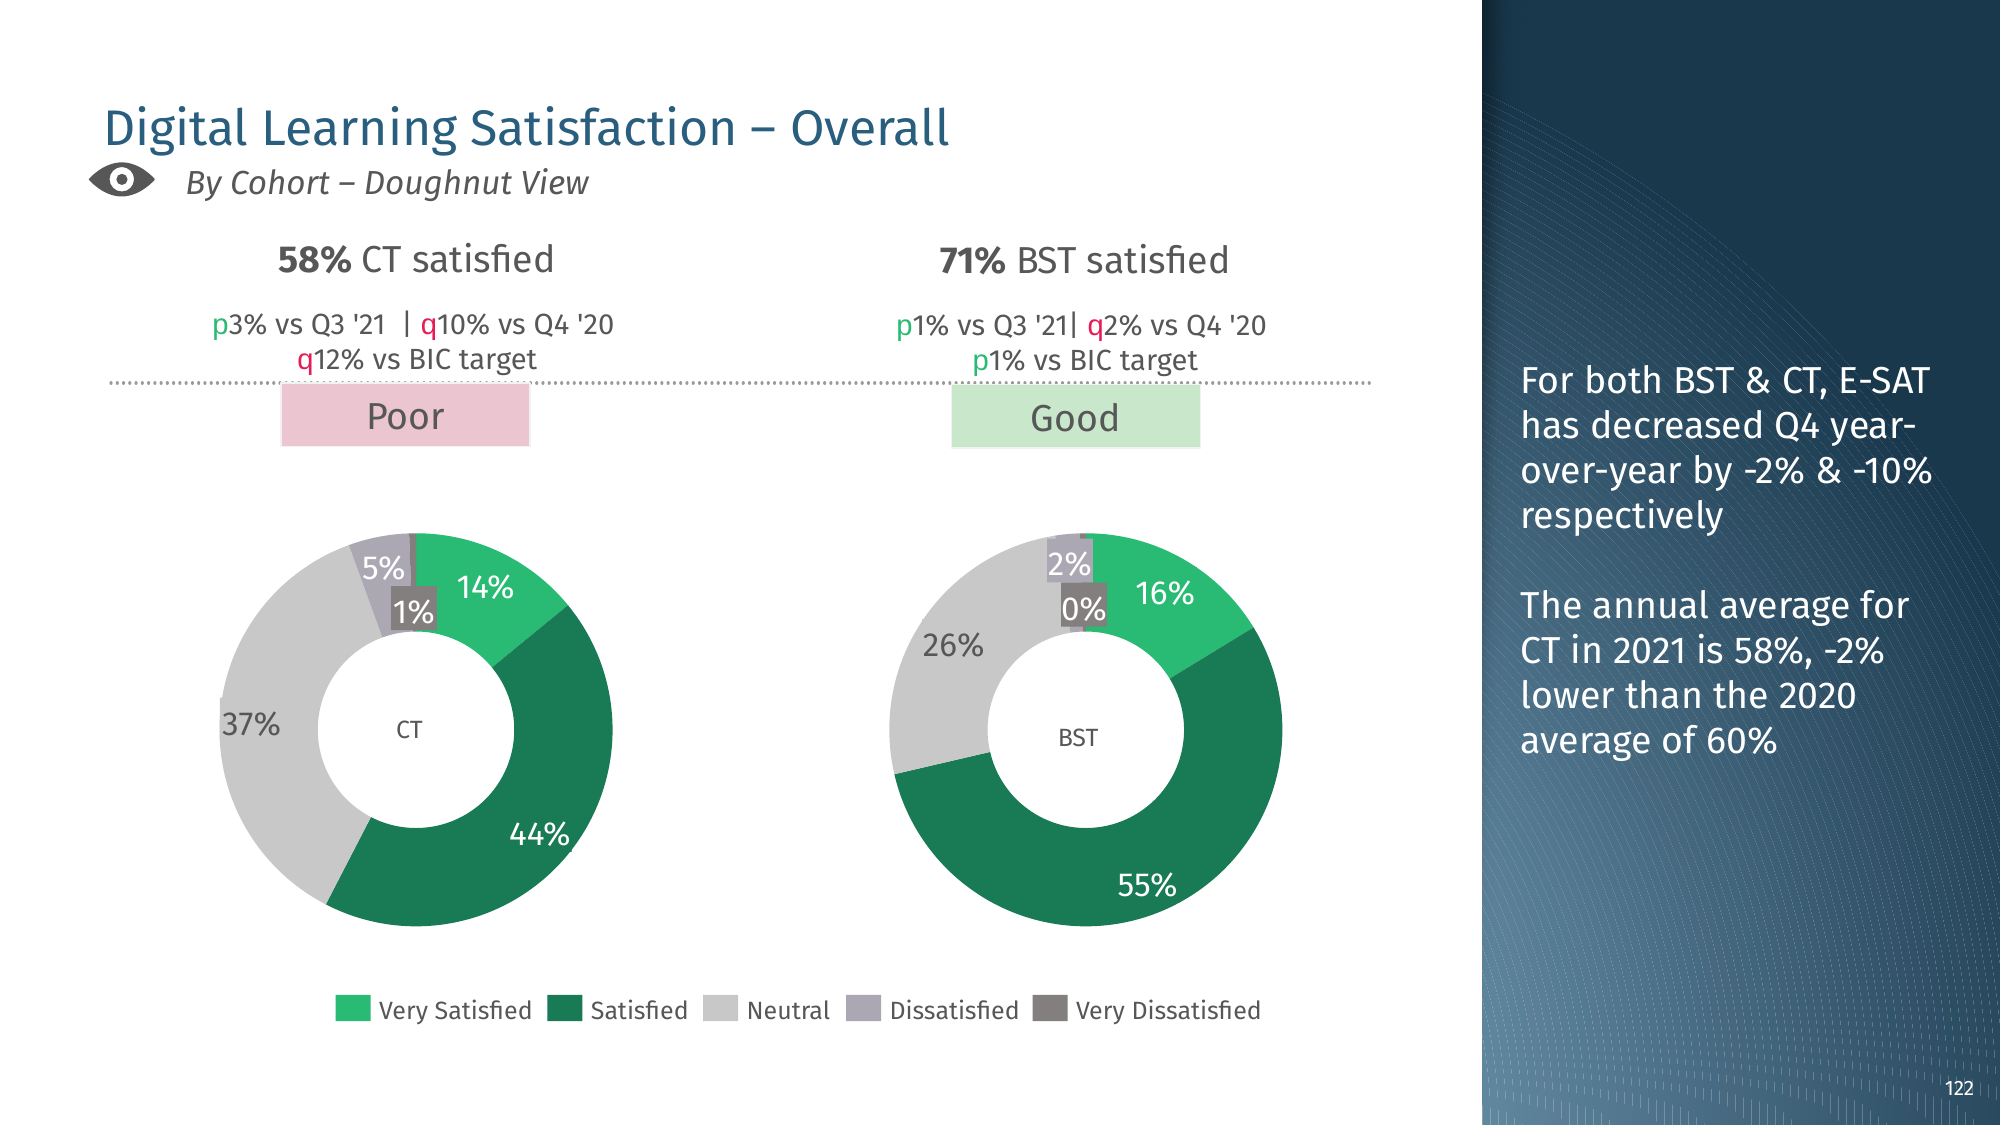

For both BST & CT, E-SAT has decreased Q4 year-over-year by -2% & -10% respectively

The annual average for CT in 2021 is 58%, -2% lower than the 2020 average of 60%
# Digital Learning Satisfaction – Overall

By Cohort – Doughnut View
58% CT satisfied

p3% vs Q3 '21  | q10% vs Q4 '20
q12% vs BIC target
71% BST satisfied

p1% vs Q3 '21| q2% vs Q4 '20
p1% vs BIC target
Poor
Good

### Chart

| Category |  |
|---|---|

### Chart

| Category |  |
|---|---|
2%
5%
14%
16%
0%
1%
26%
CT
BST
37%
44%
55%
Very Satisfied
Satisfied
Neutral
Dissatisfied
Very Dissatisfied